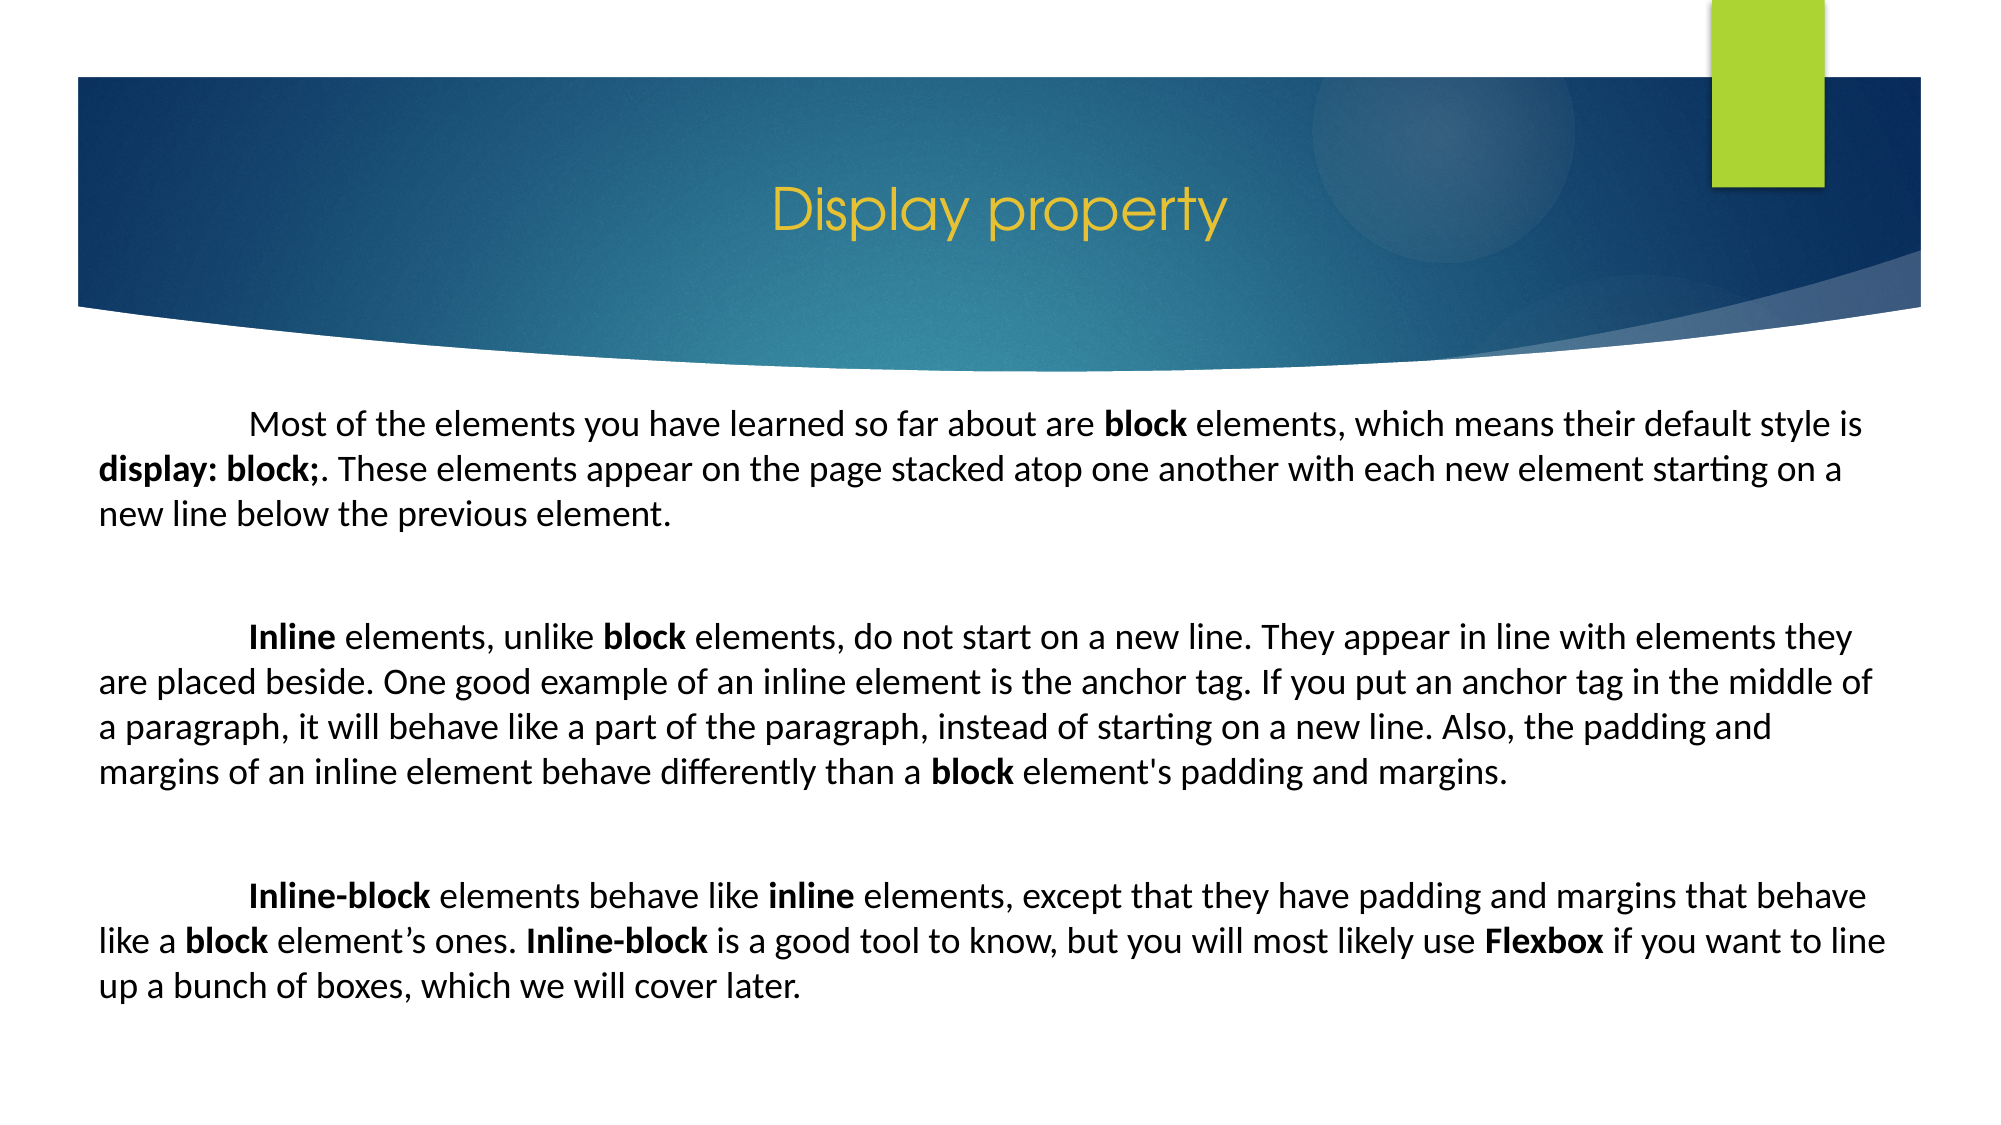

# Display property
	Most of the elements you have learned so far about are block elements, which means their default style is display: block;. These elements appear on the page stacked atop one another with each new element starting on a new line below the previous element.

	Inline elements, unlike block elements, do not start on a new line. They appear in line with elements they are placed beside. One good example of an inline element is the anchor tag. If you put an anchor tag in the middle of a paragraph, it will behave like a part of the paragraph, instead of starting on a new line. Also, the padding and margins of an inline element behave differently than a block element's padding and margins.

	Inline-block elements behave like inline elements, except that they have padding and margins that behave like a block element’s ones. Inline-block is a good tool to know, but you will most likely use Flexbox if you want to line up a bunch of boxes, which we will cover later.